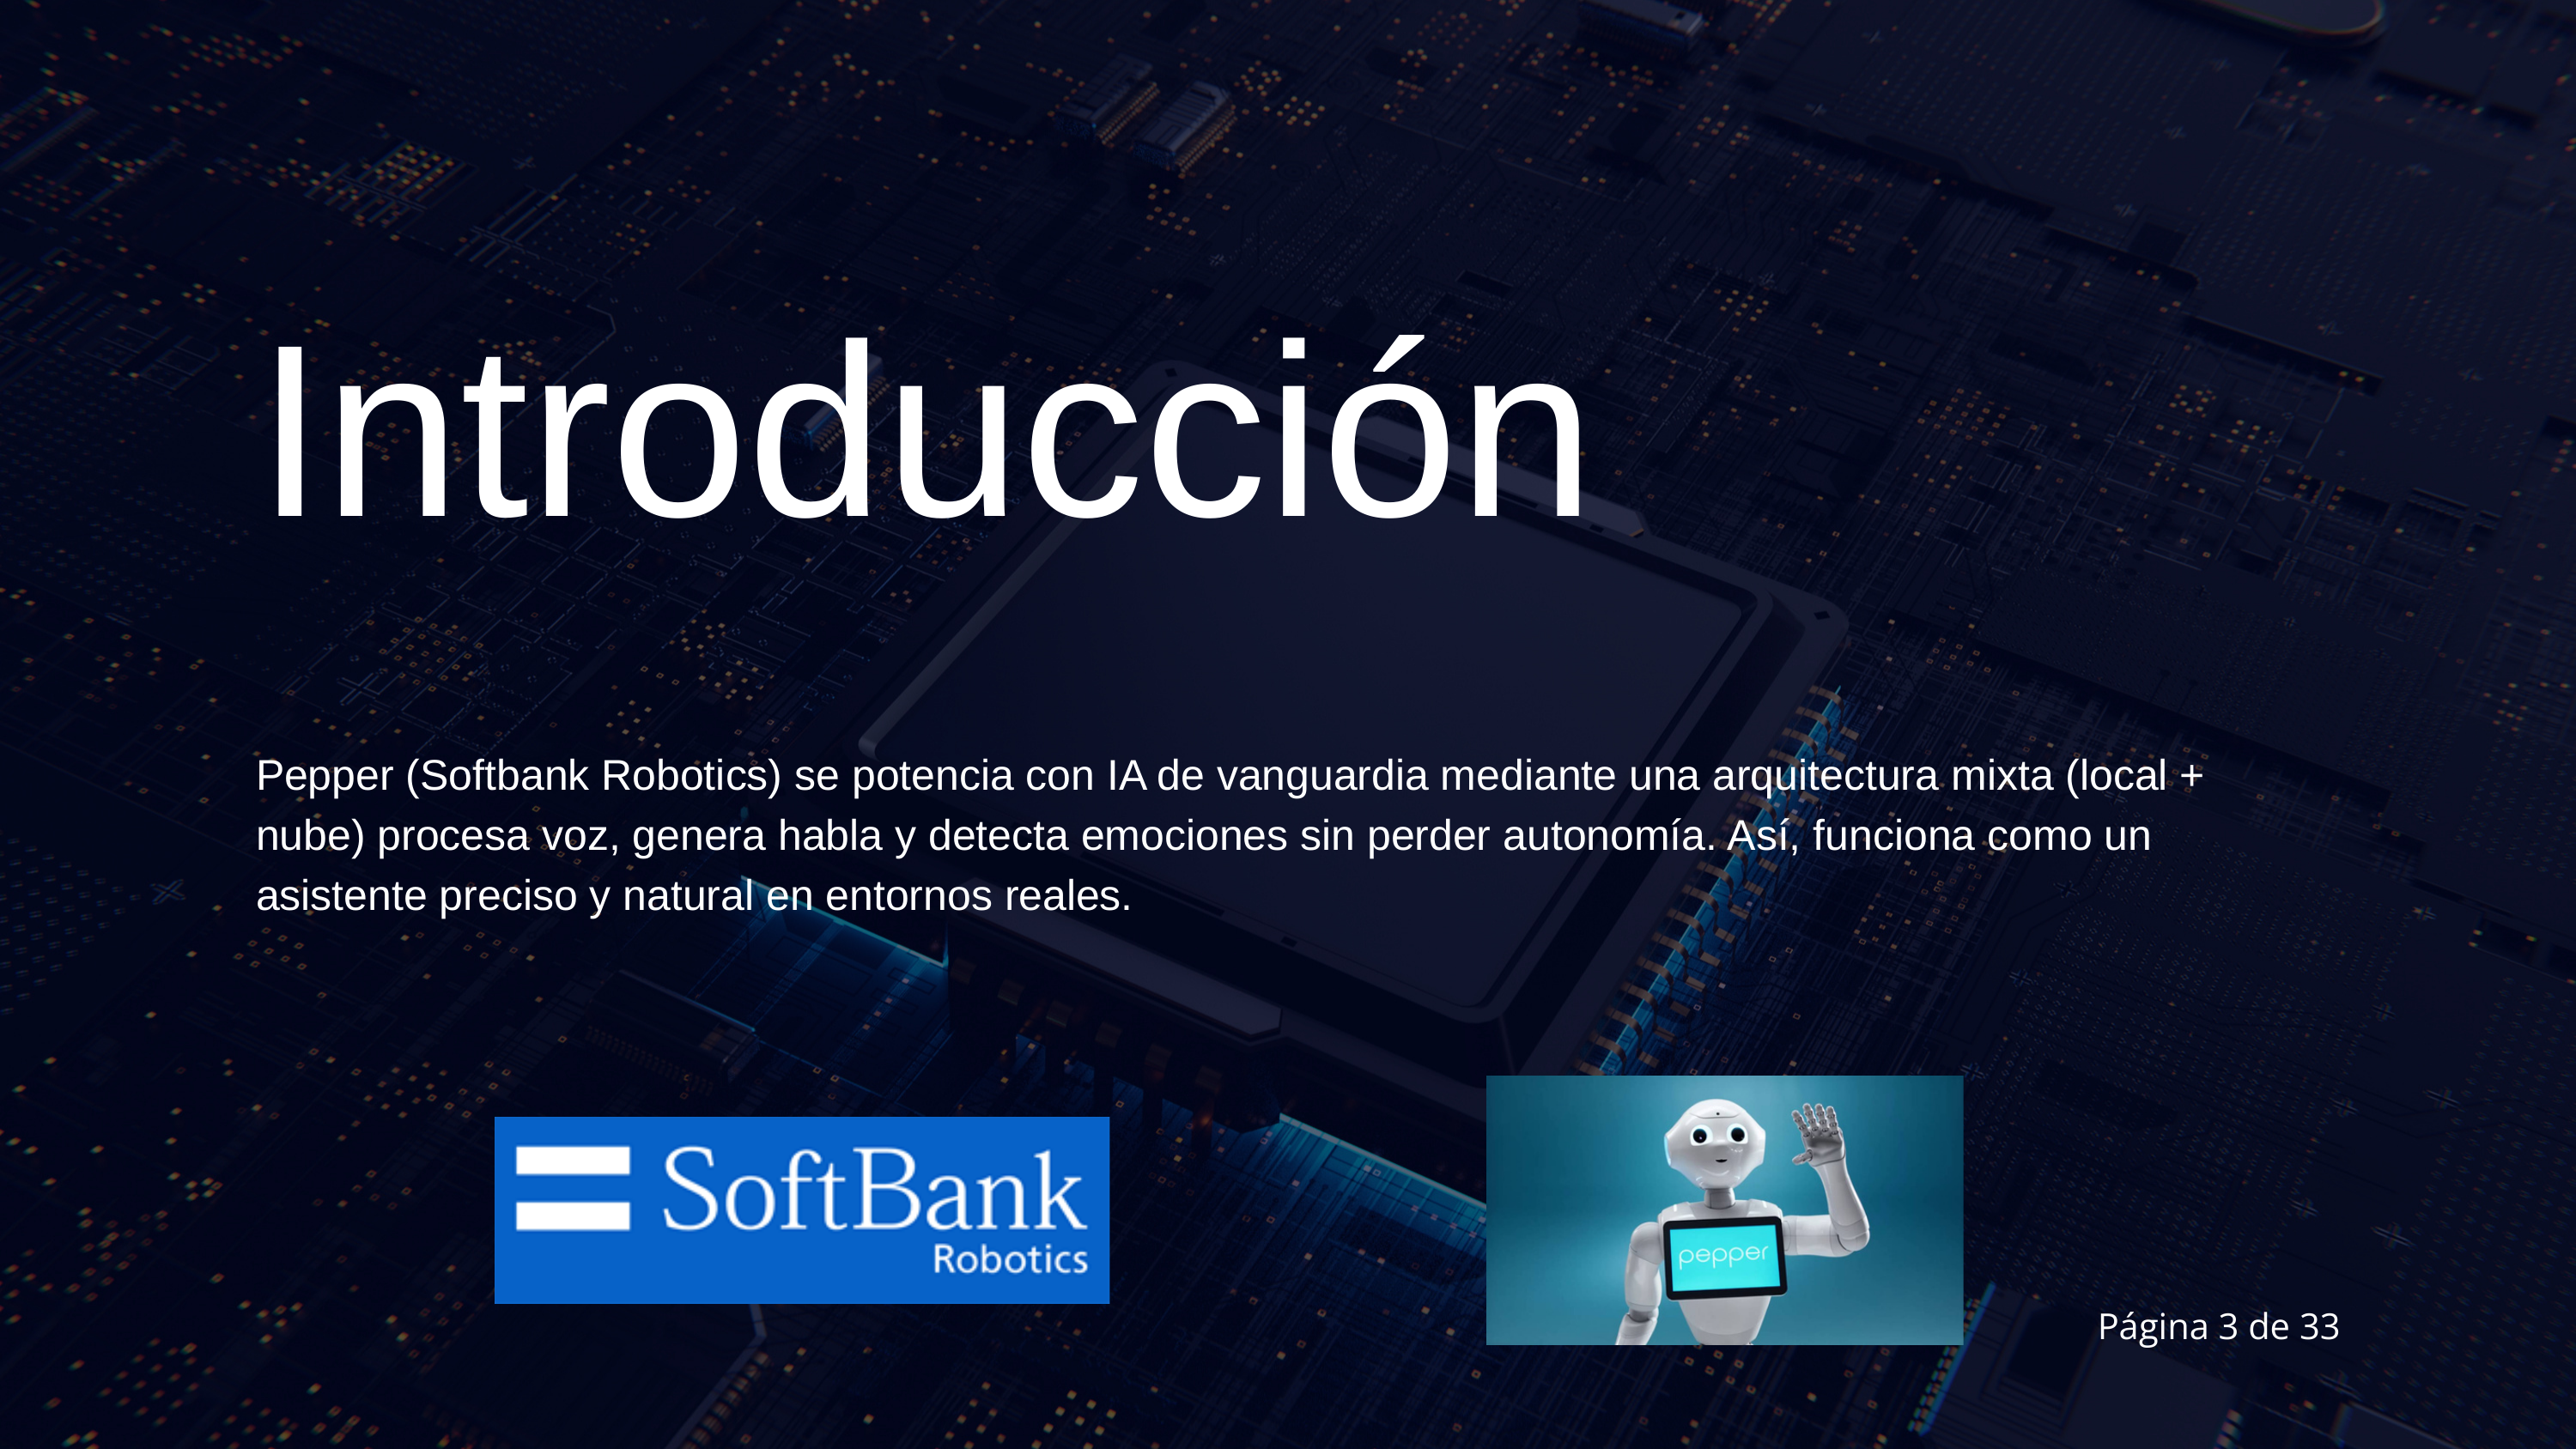

Introducción
Pepper (Softbank Robotics) se potencia con IA de vanguardia mediante una arquitectura mixta (local + nube) procesa voz, genera habla y detecta emociones sin perder autonomía. Así, funciona como un asistente preciso y natural en entornos reales.

Página 3 de 33